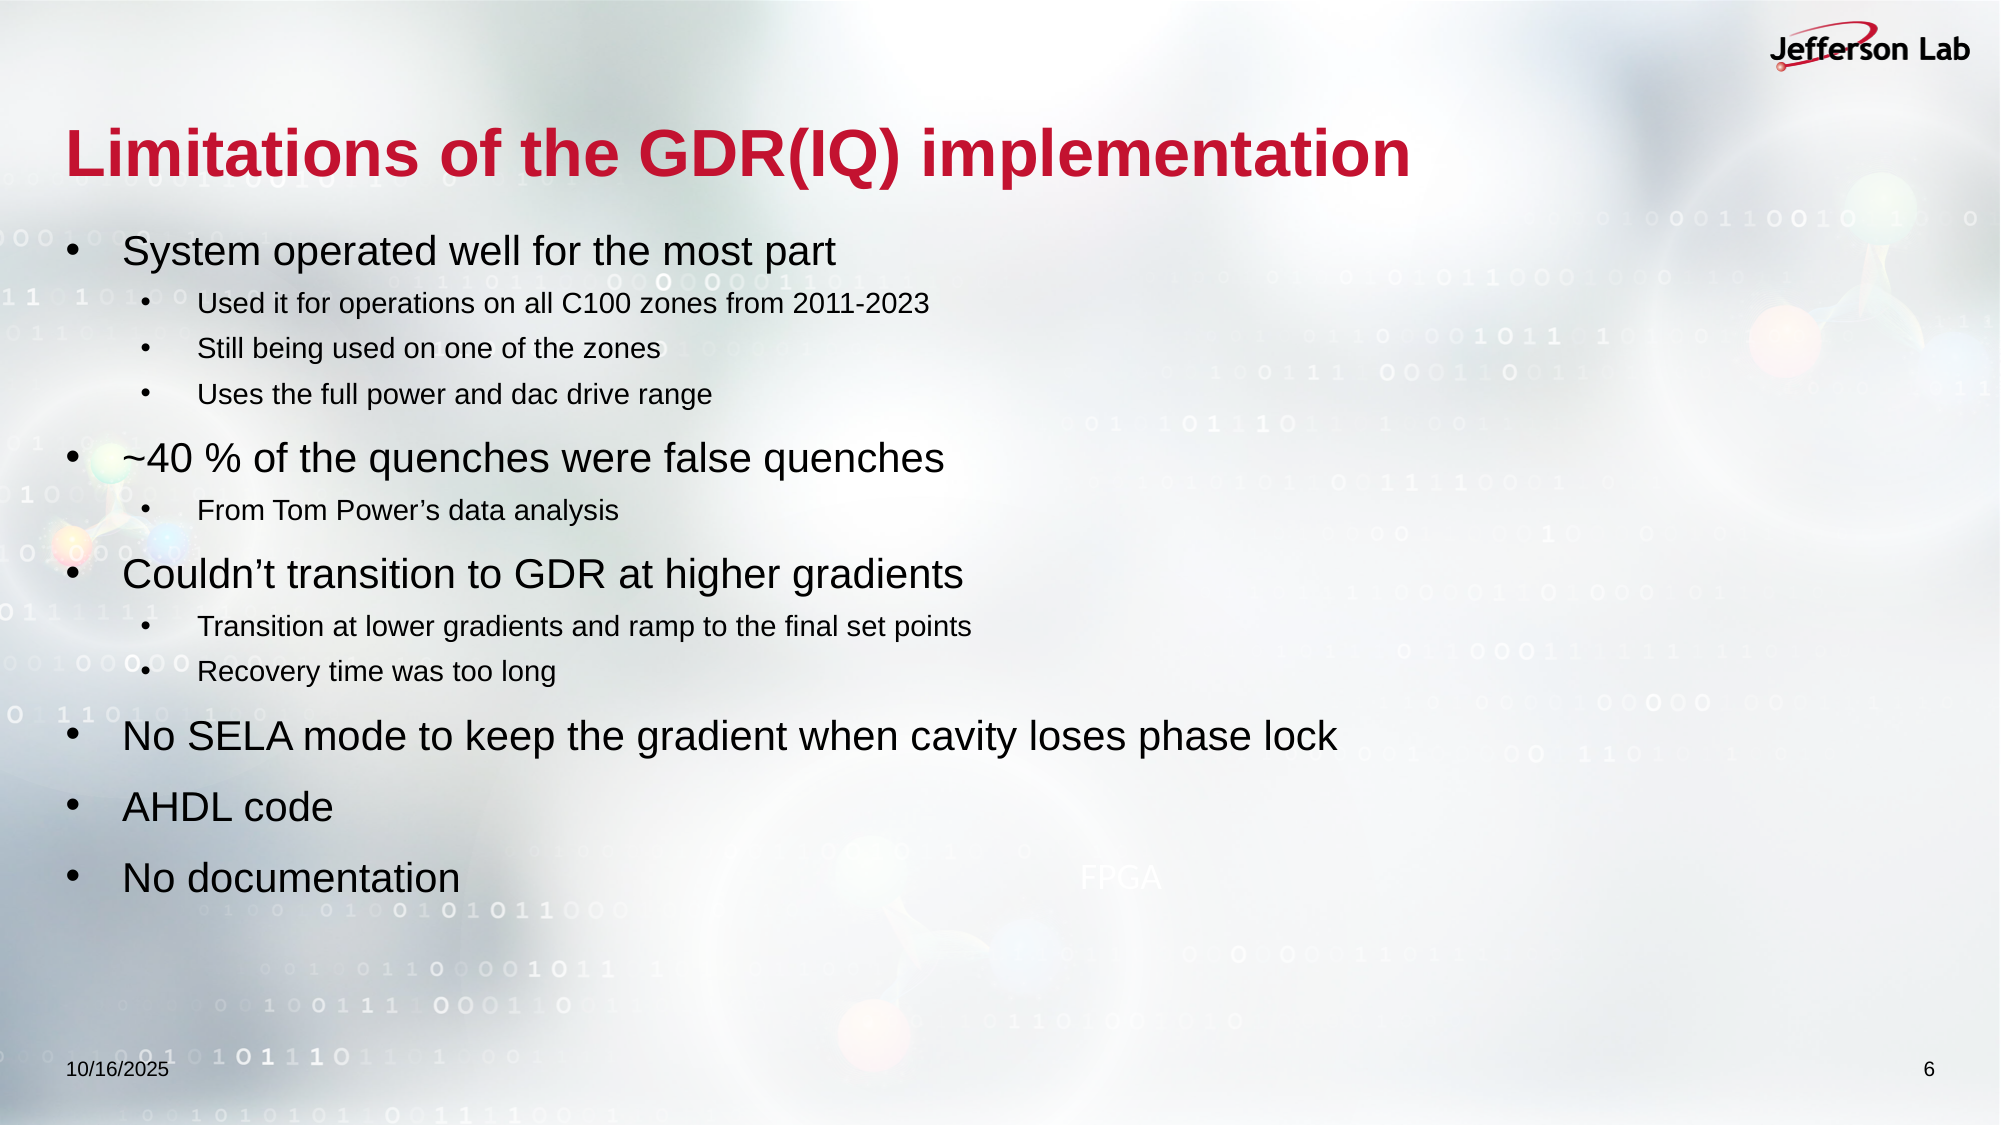

# Limitations of the GDR(IQ) implementation
System operated well for the most part
Used it for operations on all C100 zones from 2011-2023
Still being used on one of the zones
Uses the full power and dac drive range
~40 % of the quenches were false quenches
From Tom Power’s data analysis
Couldn’t transition to GDR at higher gradients
Transition at lower gradients and ramp to the final set points
Recovery time was too long
No SELA mode to keep the gradient when cavity loses phase lock
AHDL code
No documentation
FPGA
10/16/2025

6